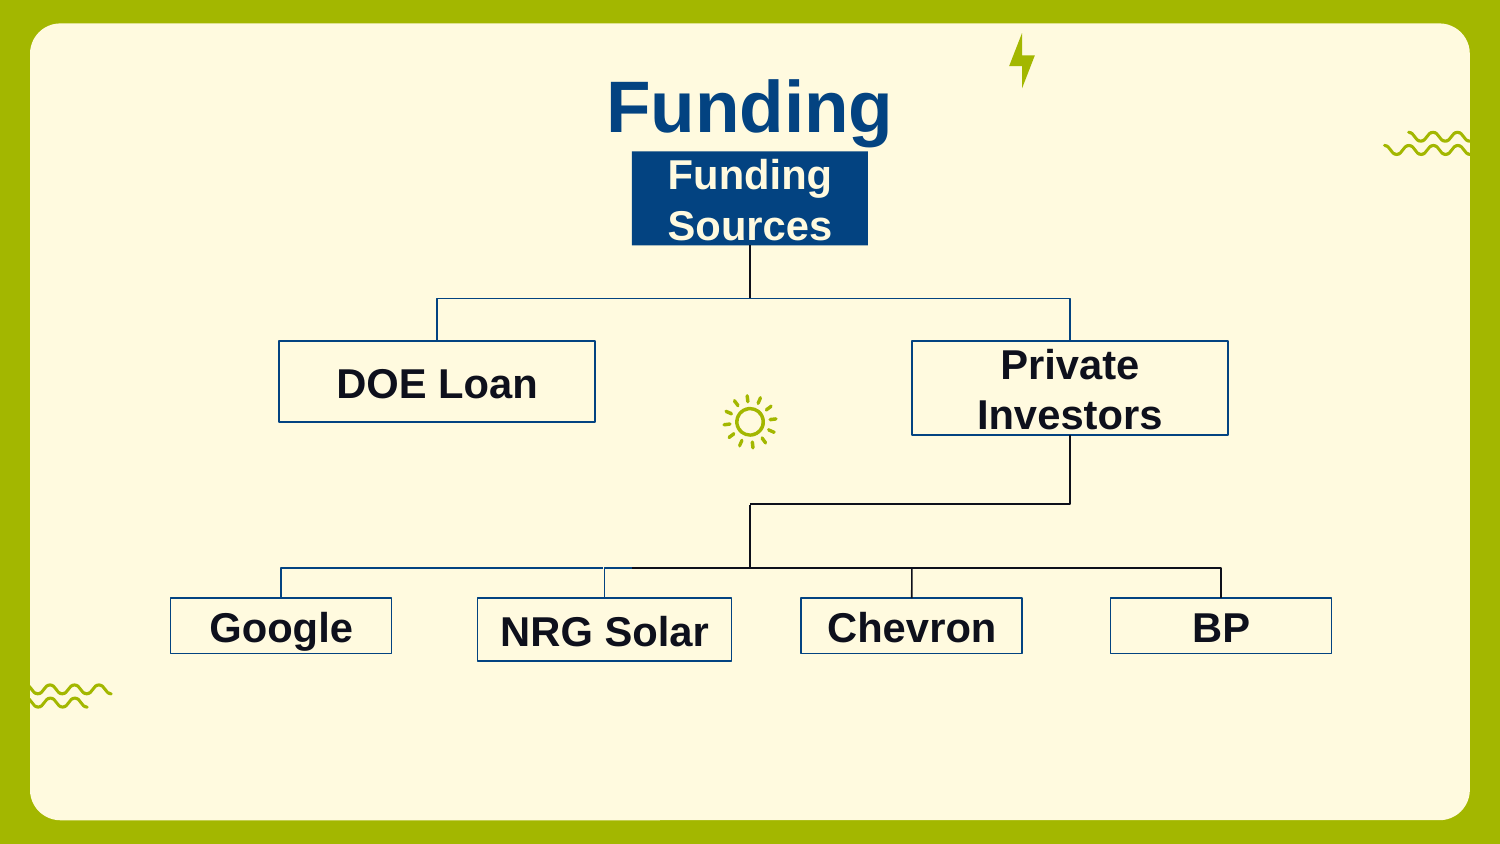

# Funding
Funding Sources
DOE Loan
Private Investors

NRG Solar
Google
Chevron
BP